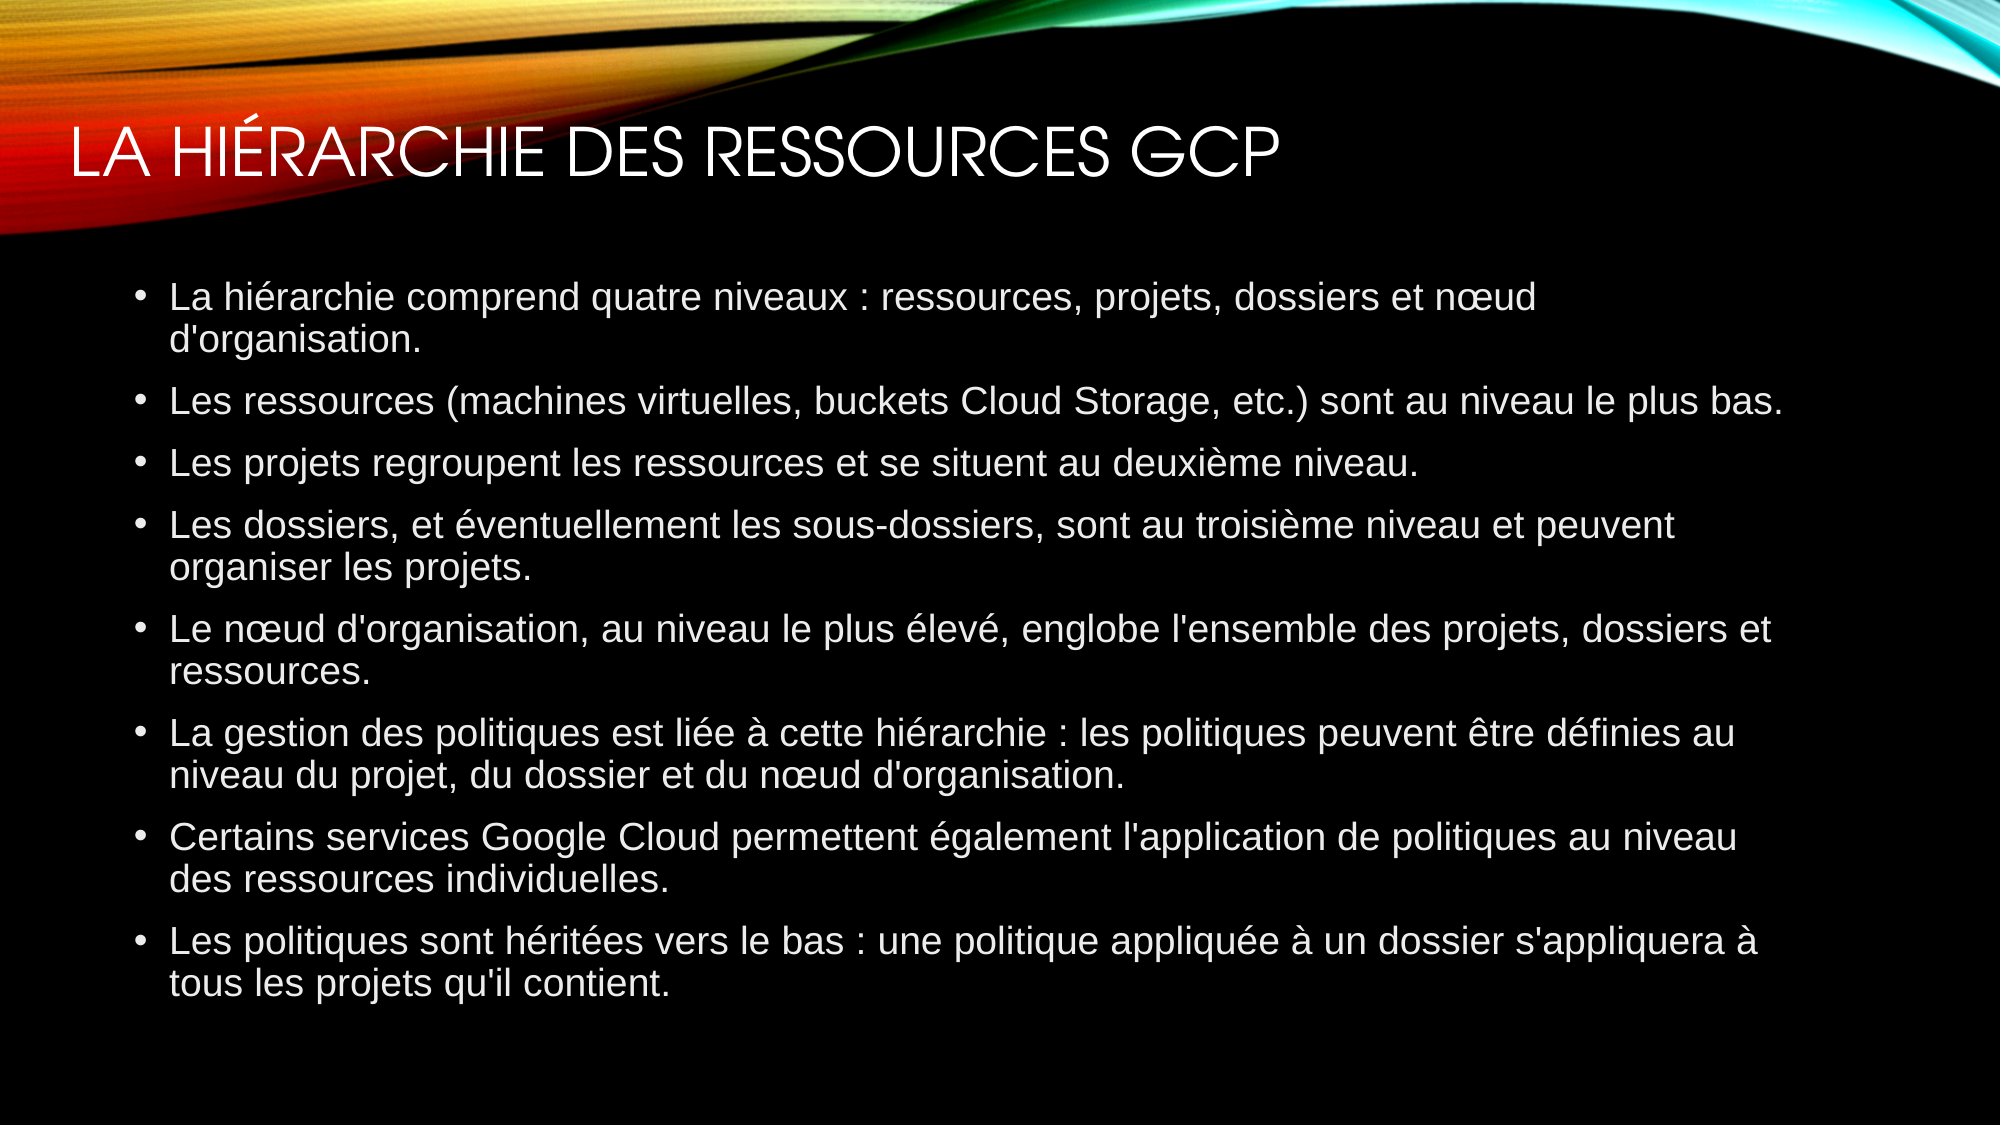

# La hiérarchie des ressources gcp
La hiérarchie comprend quatre niveaux : ressources, projets, dossiers et nœud d'organisation.
Les ressources (machines virtuelles, buckets Cloud Storage, etc.) sont au niveau le plus bas.
Les projets regroupent les ressources et se situent au deuxième niveau.
Les dossiers, et éventuellement les sous-dossiers, sont au troisième niveau et peuvent organiser les projets.
Le nœud d'organisation, au niveau le plus élevé, englobe l'ensemble des projets, dossiers et ressources.
La gestion des politiques est liée à cette hiérarchie : les politiques peuvent être définies au niveau du projet, du dossier et du nœud d'organisation.
Certains services Google Cloud permettent également l'application de politiques au niveau des ressources individuelles.
Les politiques sont héritées vers le bas : une politique appliquée à un dossier s'appliquera à tous les projets qu'il contient.